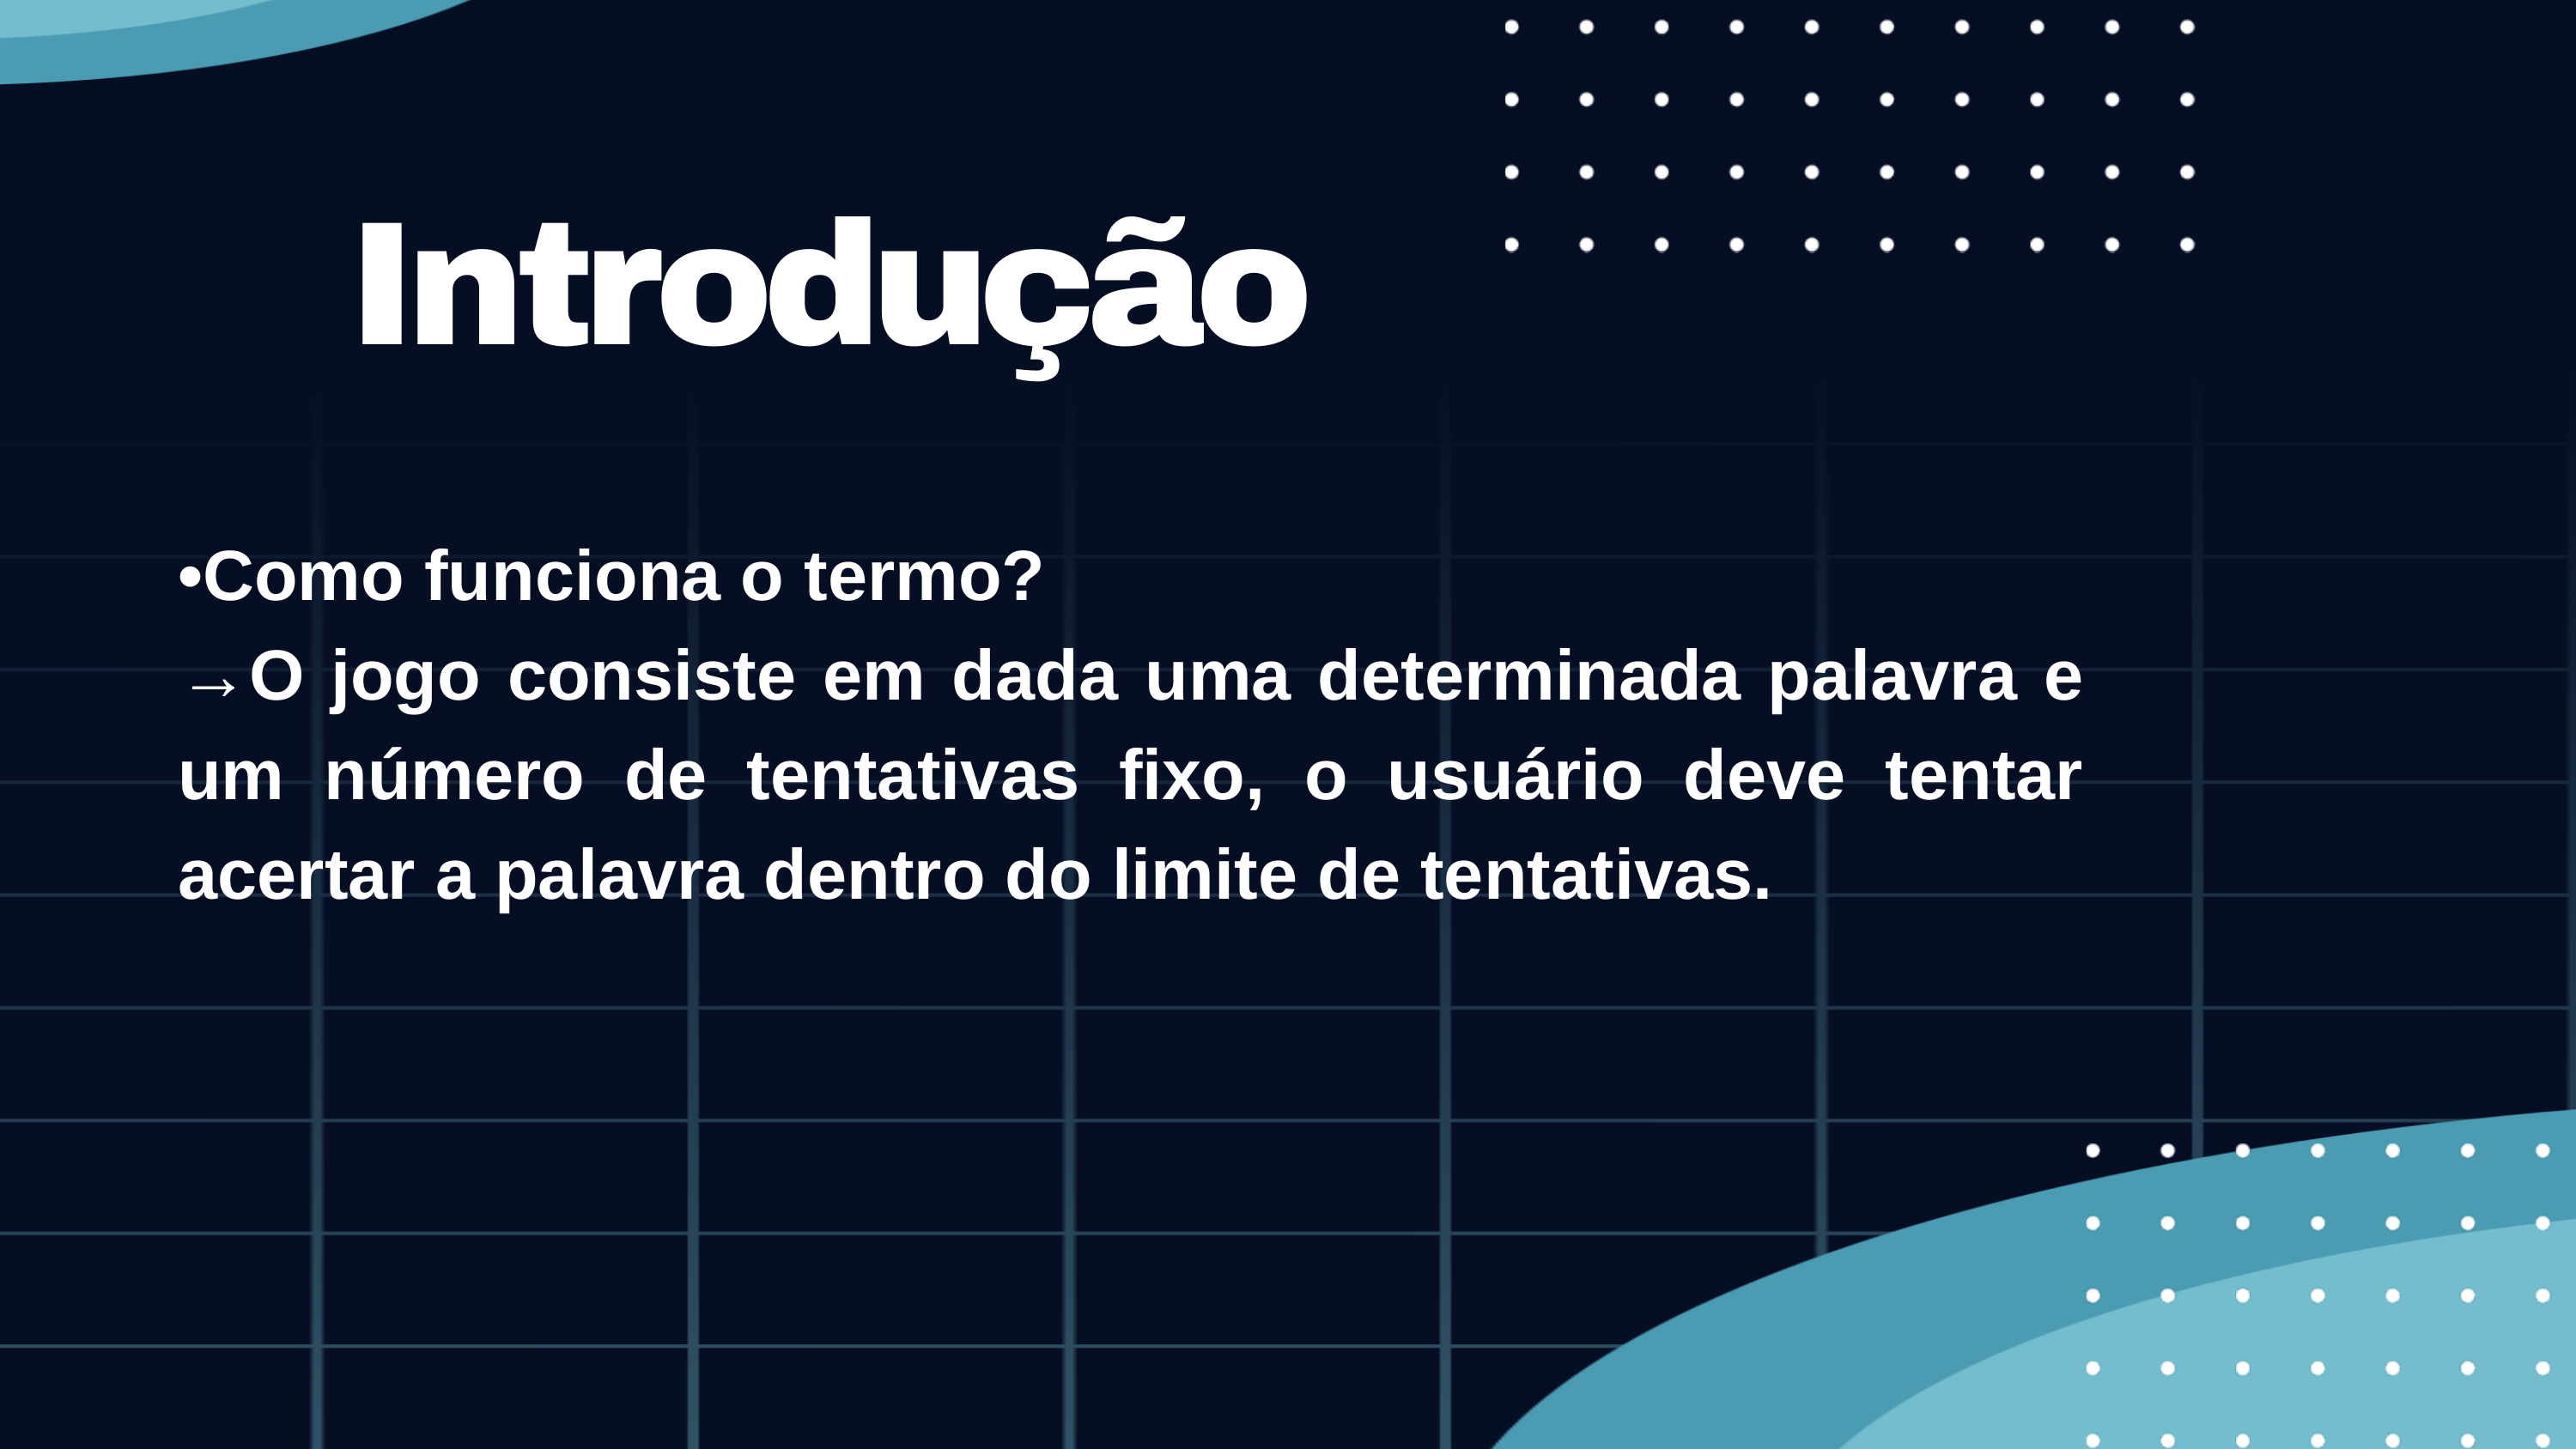

Introdução
•Como funciona o termo?
→O jogo consiste em dada uma determinada palavra e um número de tentativas fixo, o usuário deve tentar acertar a palavra dentro do limite de tentativas.